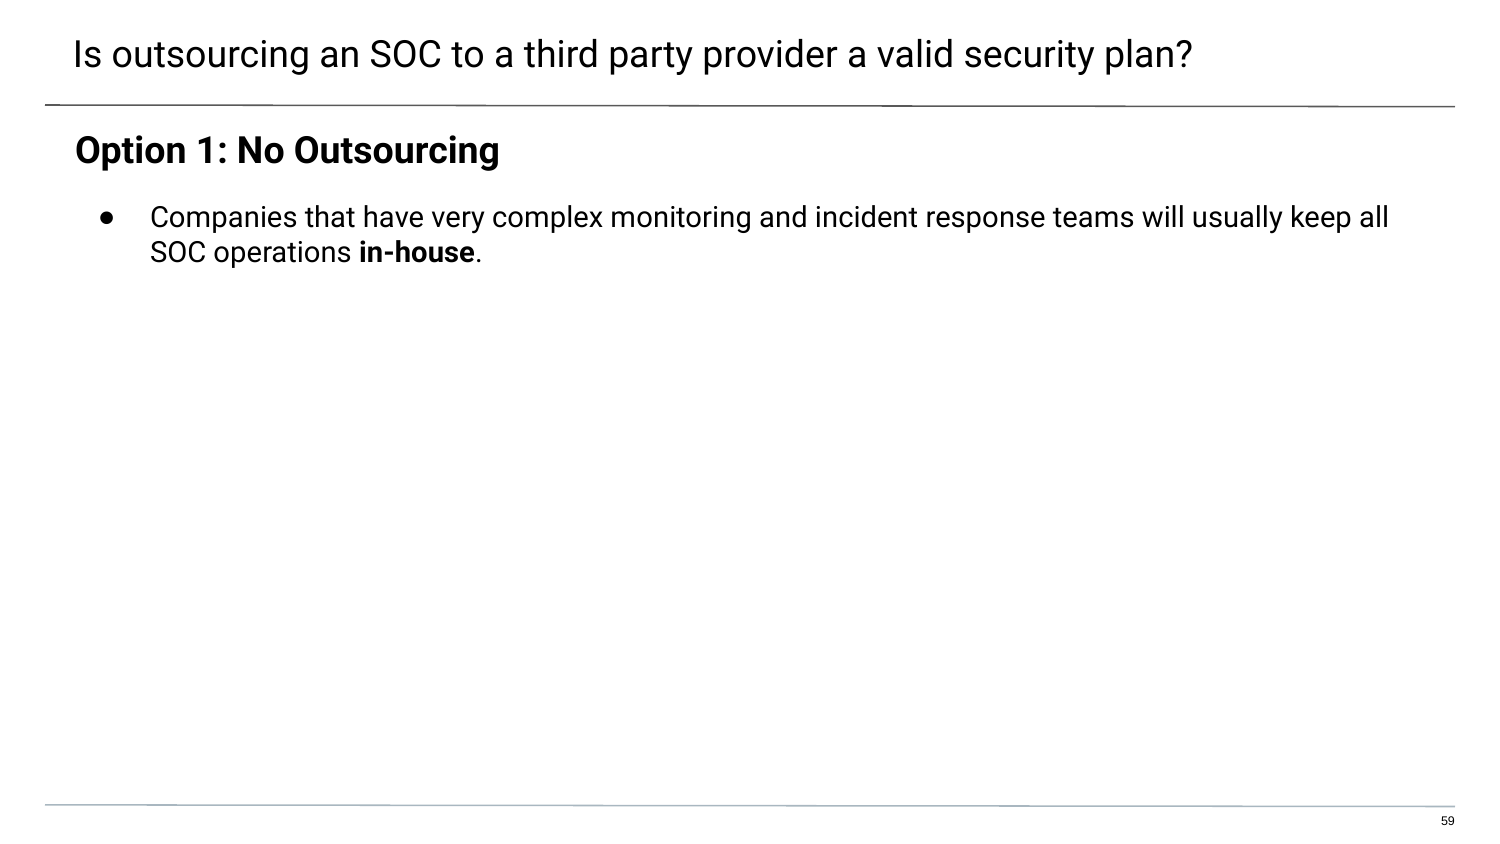

# Is outsourcing an SOC to a third party provider a valid security plan?
Option 1: No Outsourcing
Companies that have very complex monitoring and incident response teams will usually keep all SOC operations in-house.

59